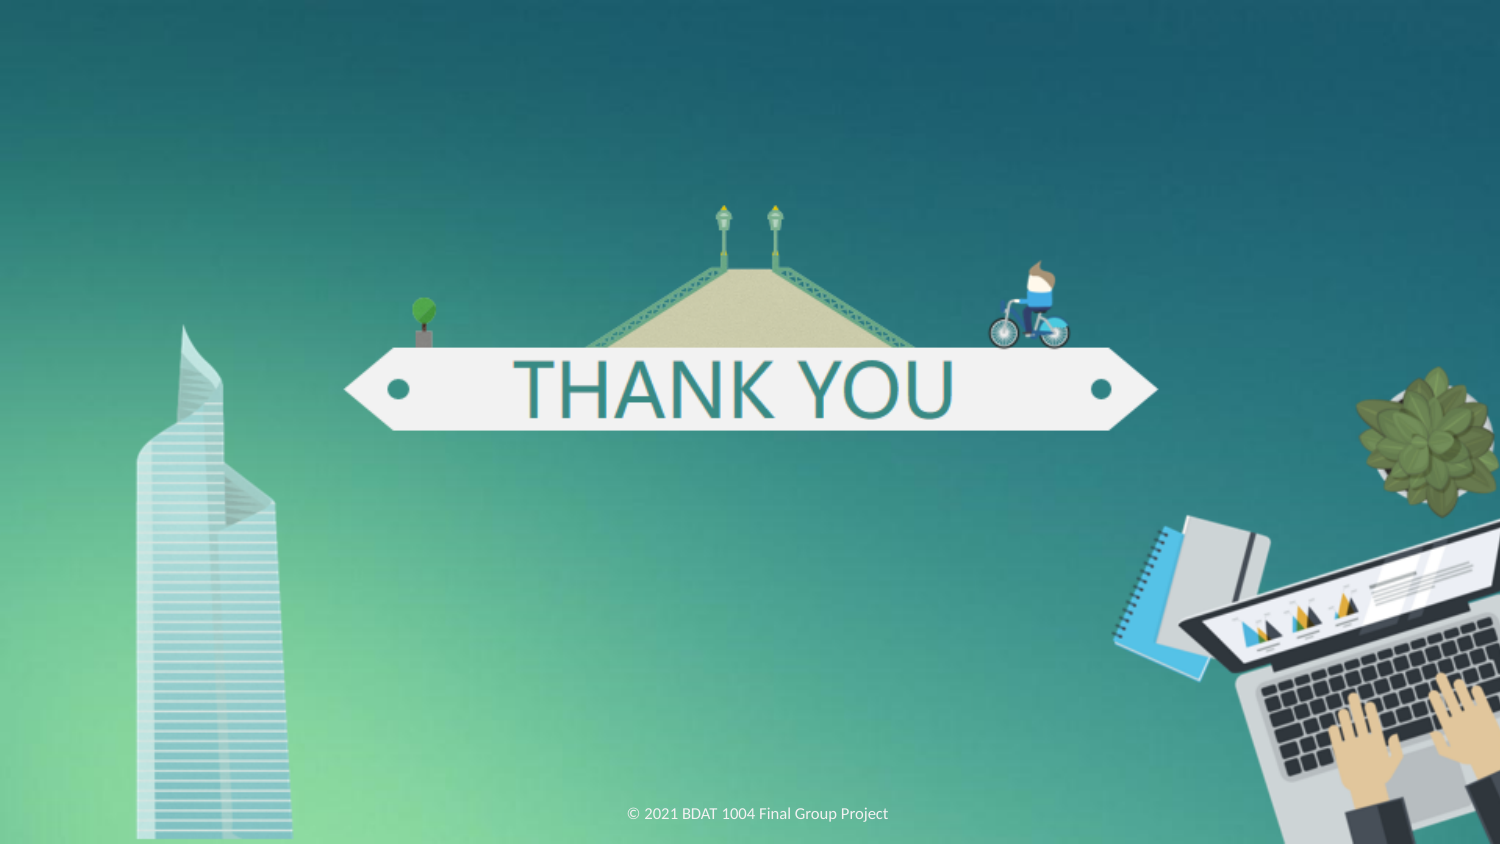

© 2021 BDAT 1004 Final Group Project